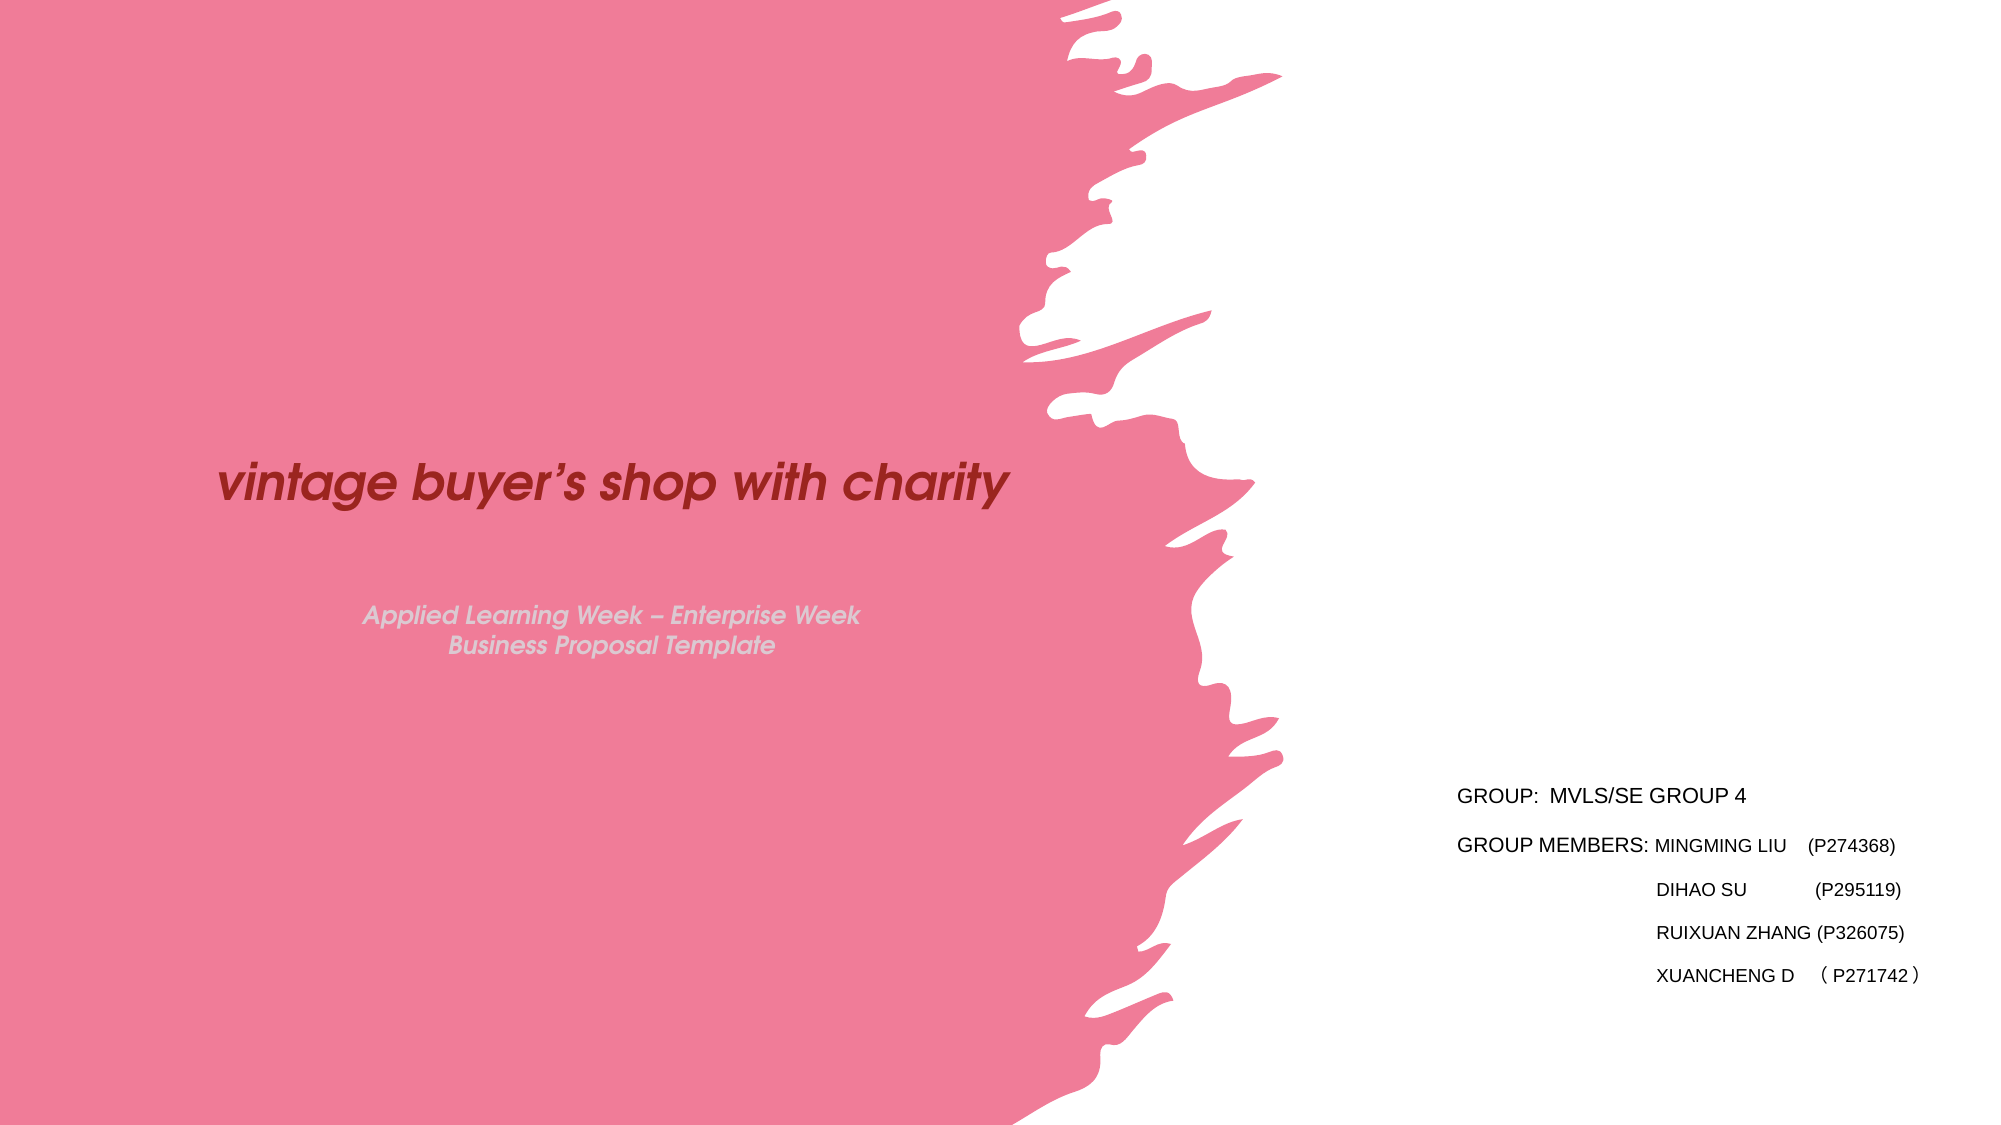

# vintage buyer’s shop with charity Applied Learning Week – Enterprise Week Business Proposal Template
Group: MVLS/SE Group 4
Group Members: MingMing Liu    (P274368)
                                      Dihao Su             (P295119)
                                      Ruixuan Zhang (P326075)
                                      XuanchenG D  （P271742）